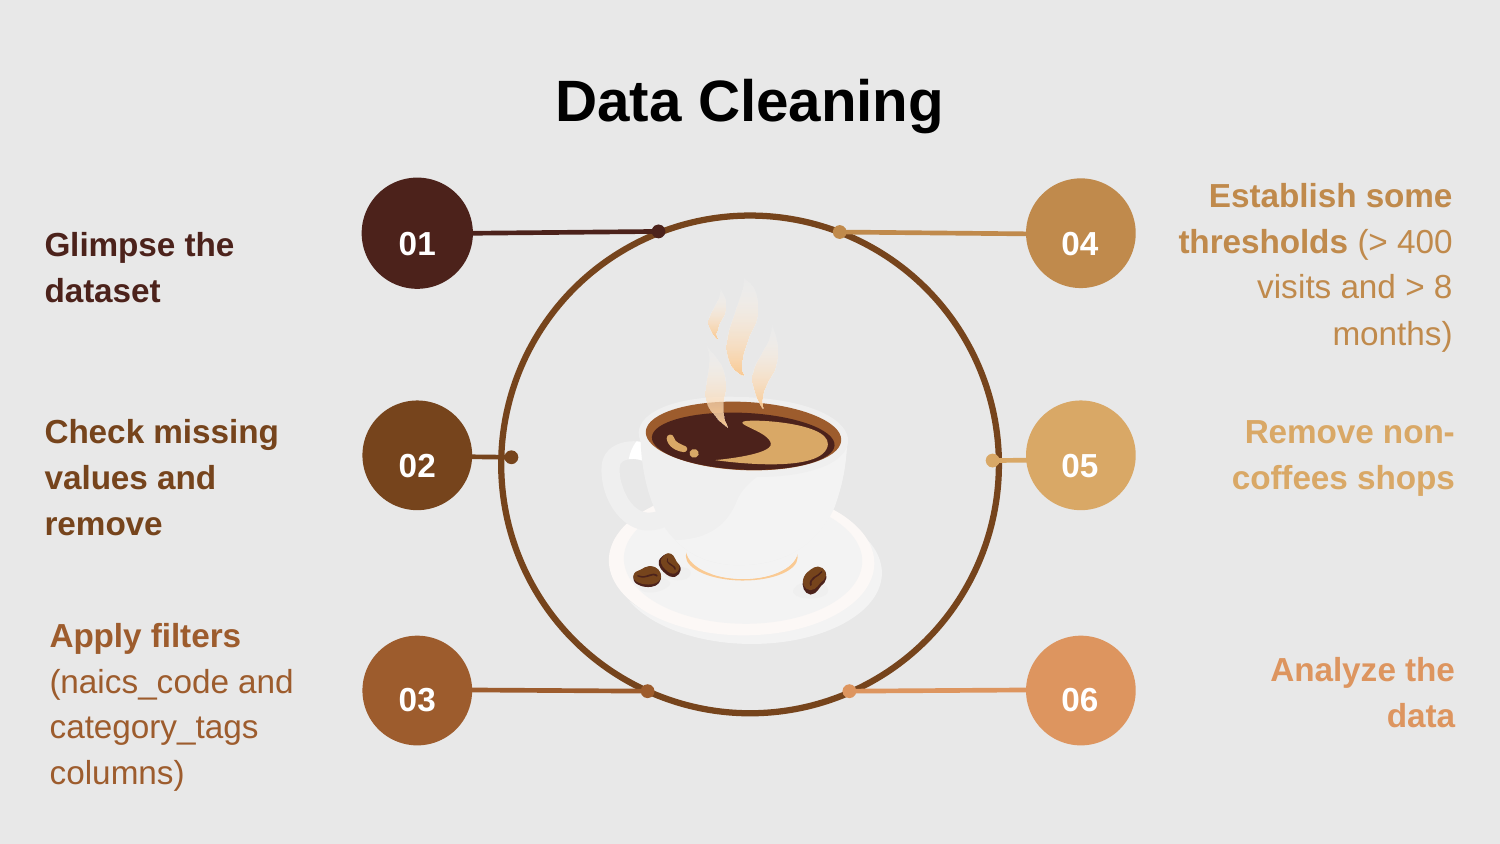

Data Cleaning
Establish some thresholds (> 400 visits and > 8 months)

01

04
Glimpse the dataset

Remove non-coffees shops
Check missing values and remove

02

05
Apply filters (naics_code and category_tags columns)
Analyze the data

03

06